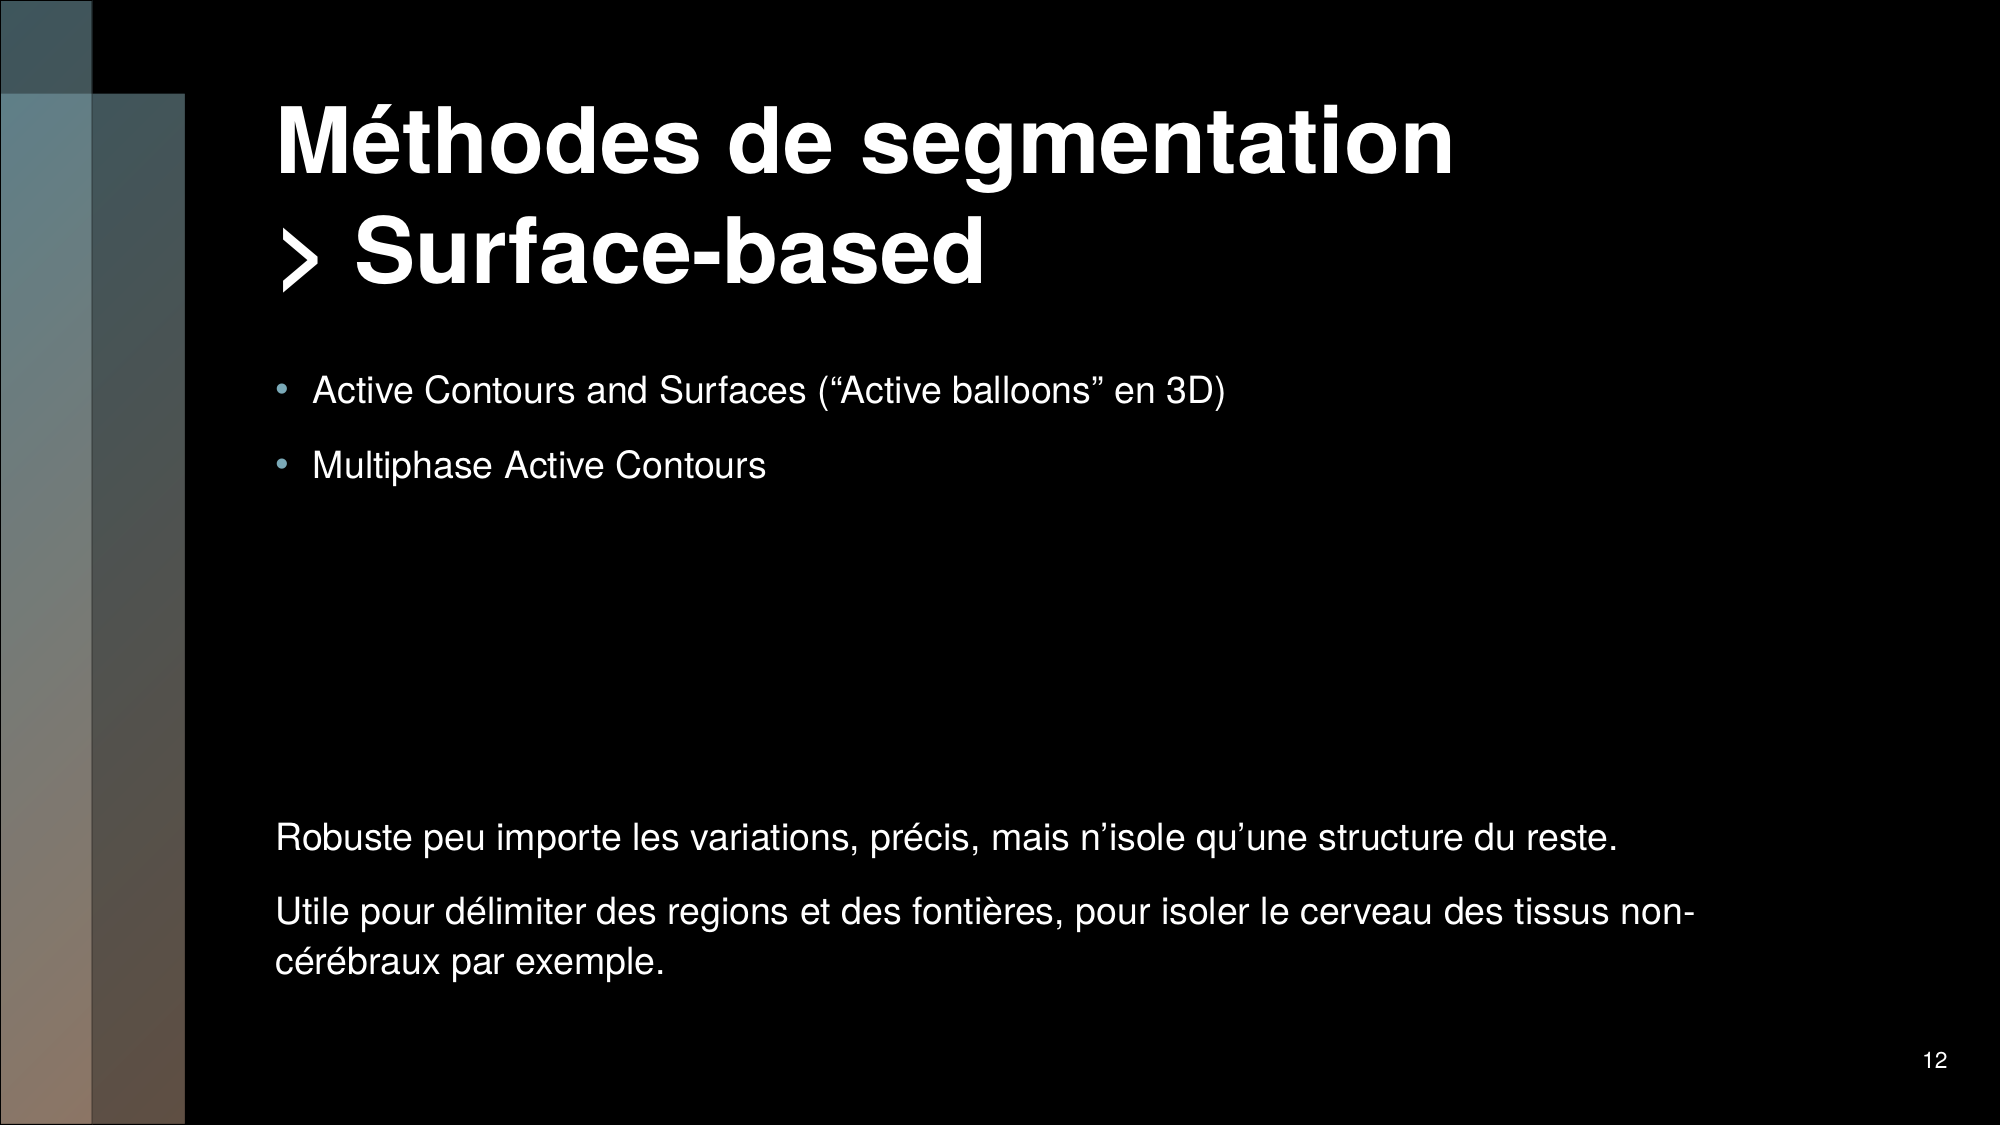

# Méthodes de segmentation > Surface-based
Active Contours and Surfaces (“Active balloons” en 3D)
Multiphase Active Contours

Robuste peu importe les variations, précis, mais n’isole qu’une structure du reste.
Utile pour délimiter des regions et des fontières, pour isoler le cerveau des tissus non-cérébraux par exemple.
12